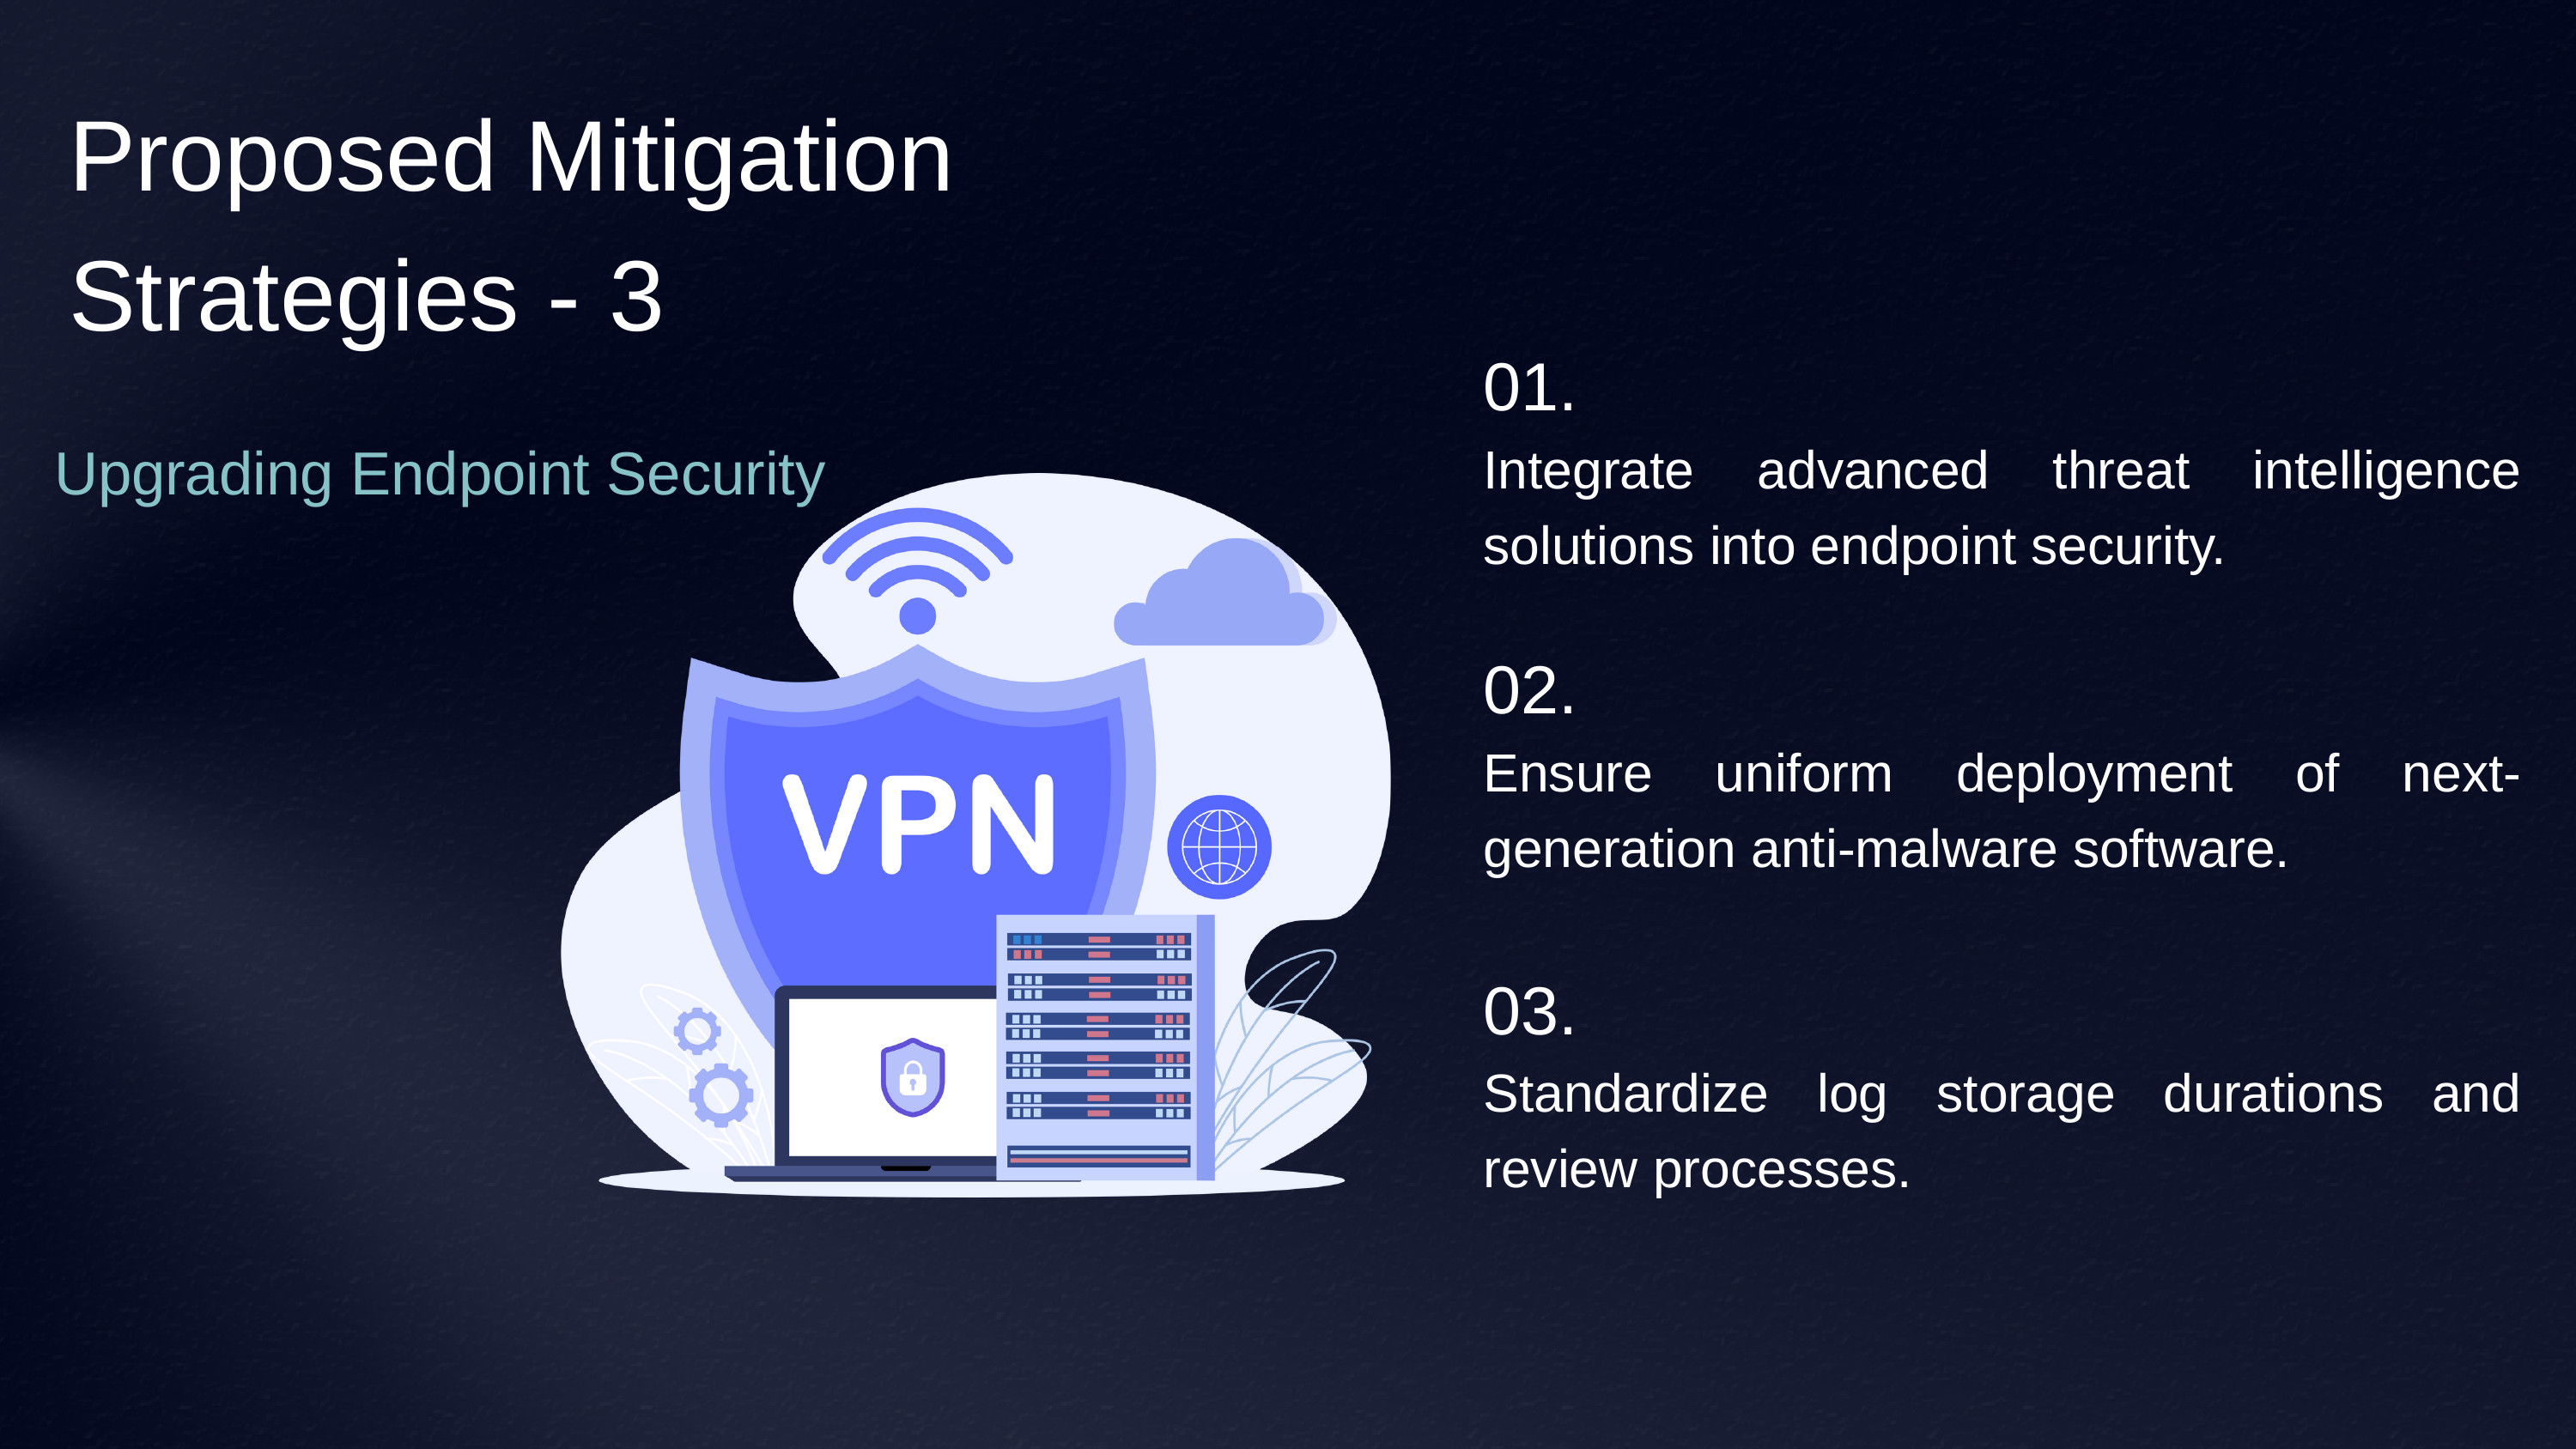

Proposed Mitigation
Strategies - 3
01.
Integrate advanced threat intelligence solutions into endpoint security.

02.
Ensure uniform deployment of next-generation anti-malware software.

03.
Standardize log storage durations and review processes.
Upgrading Endpoint Security